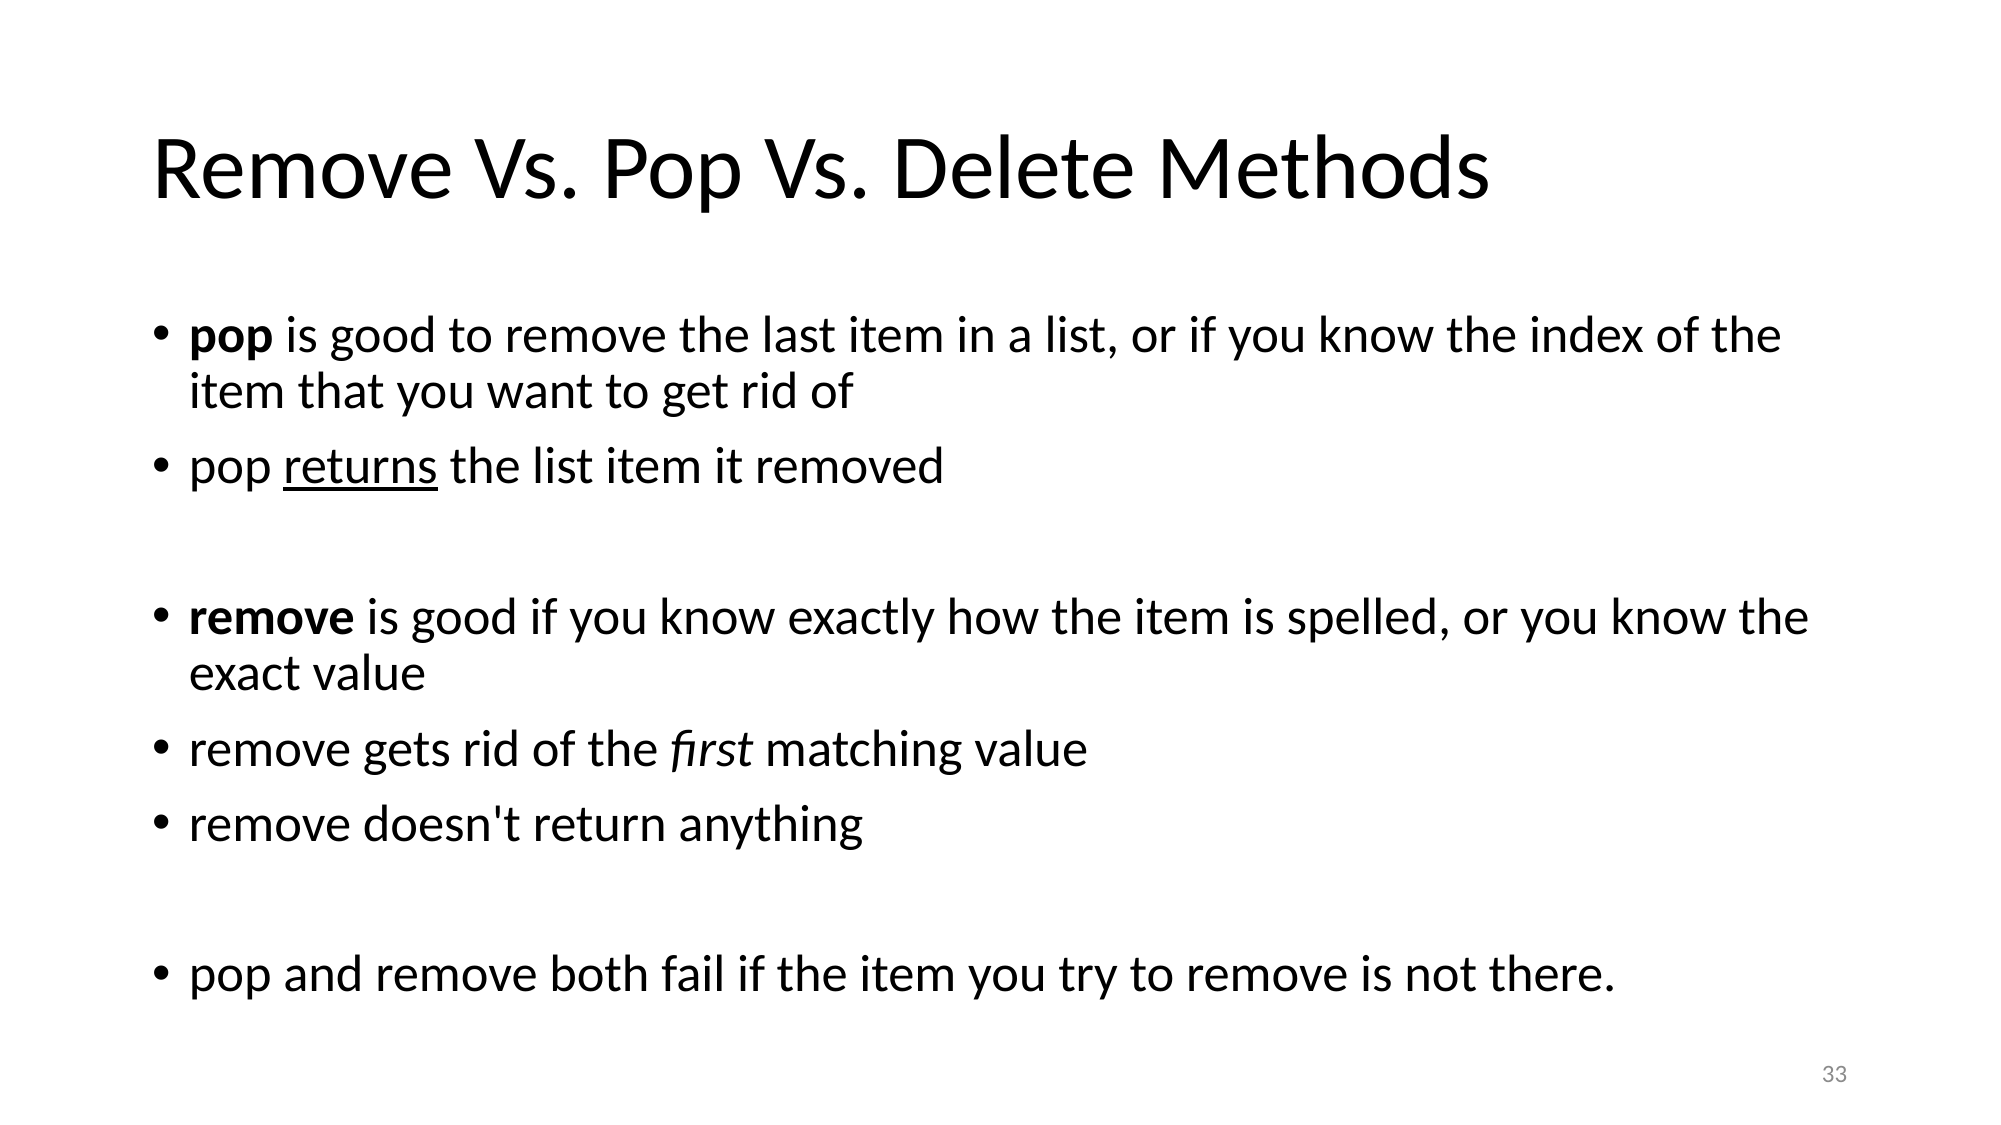

# Remove Vs. Pop Vs. Delete Methods
pop is good to remove the last item in a list, or if you know the index of the item that you want to get rid of
pop returns the list item it removed

remove is good if you know exactly how the item is spelled, or you know the exact value
remove gets rid of the first matching value
remove doesn't return anything

pop and remove both fail if the item you try to remove is not there.
33